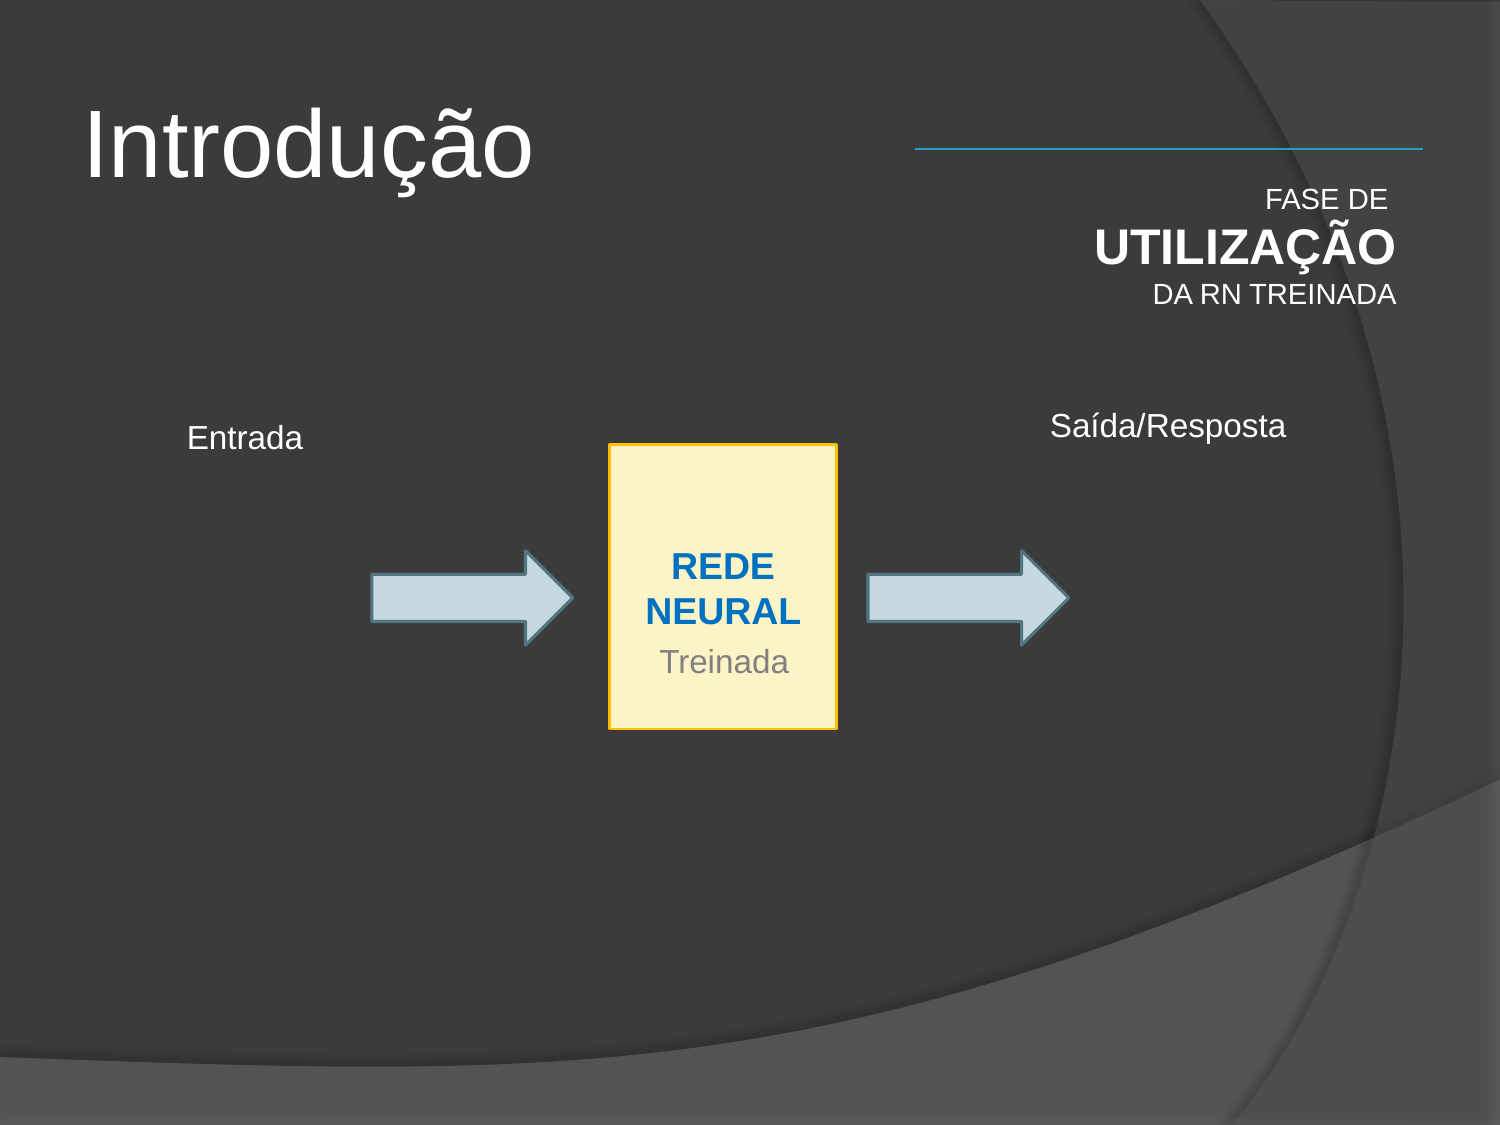

# Introdução
FASE DE
UTILIZAÇÃO
DA RN TREINADA

Saída/Resposta
Entrada

Rede
  Neural

Treinada